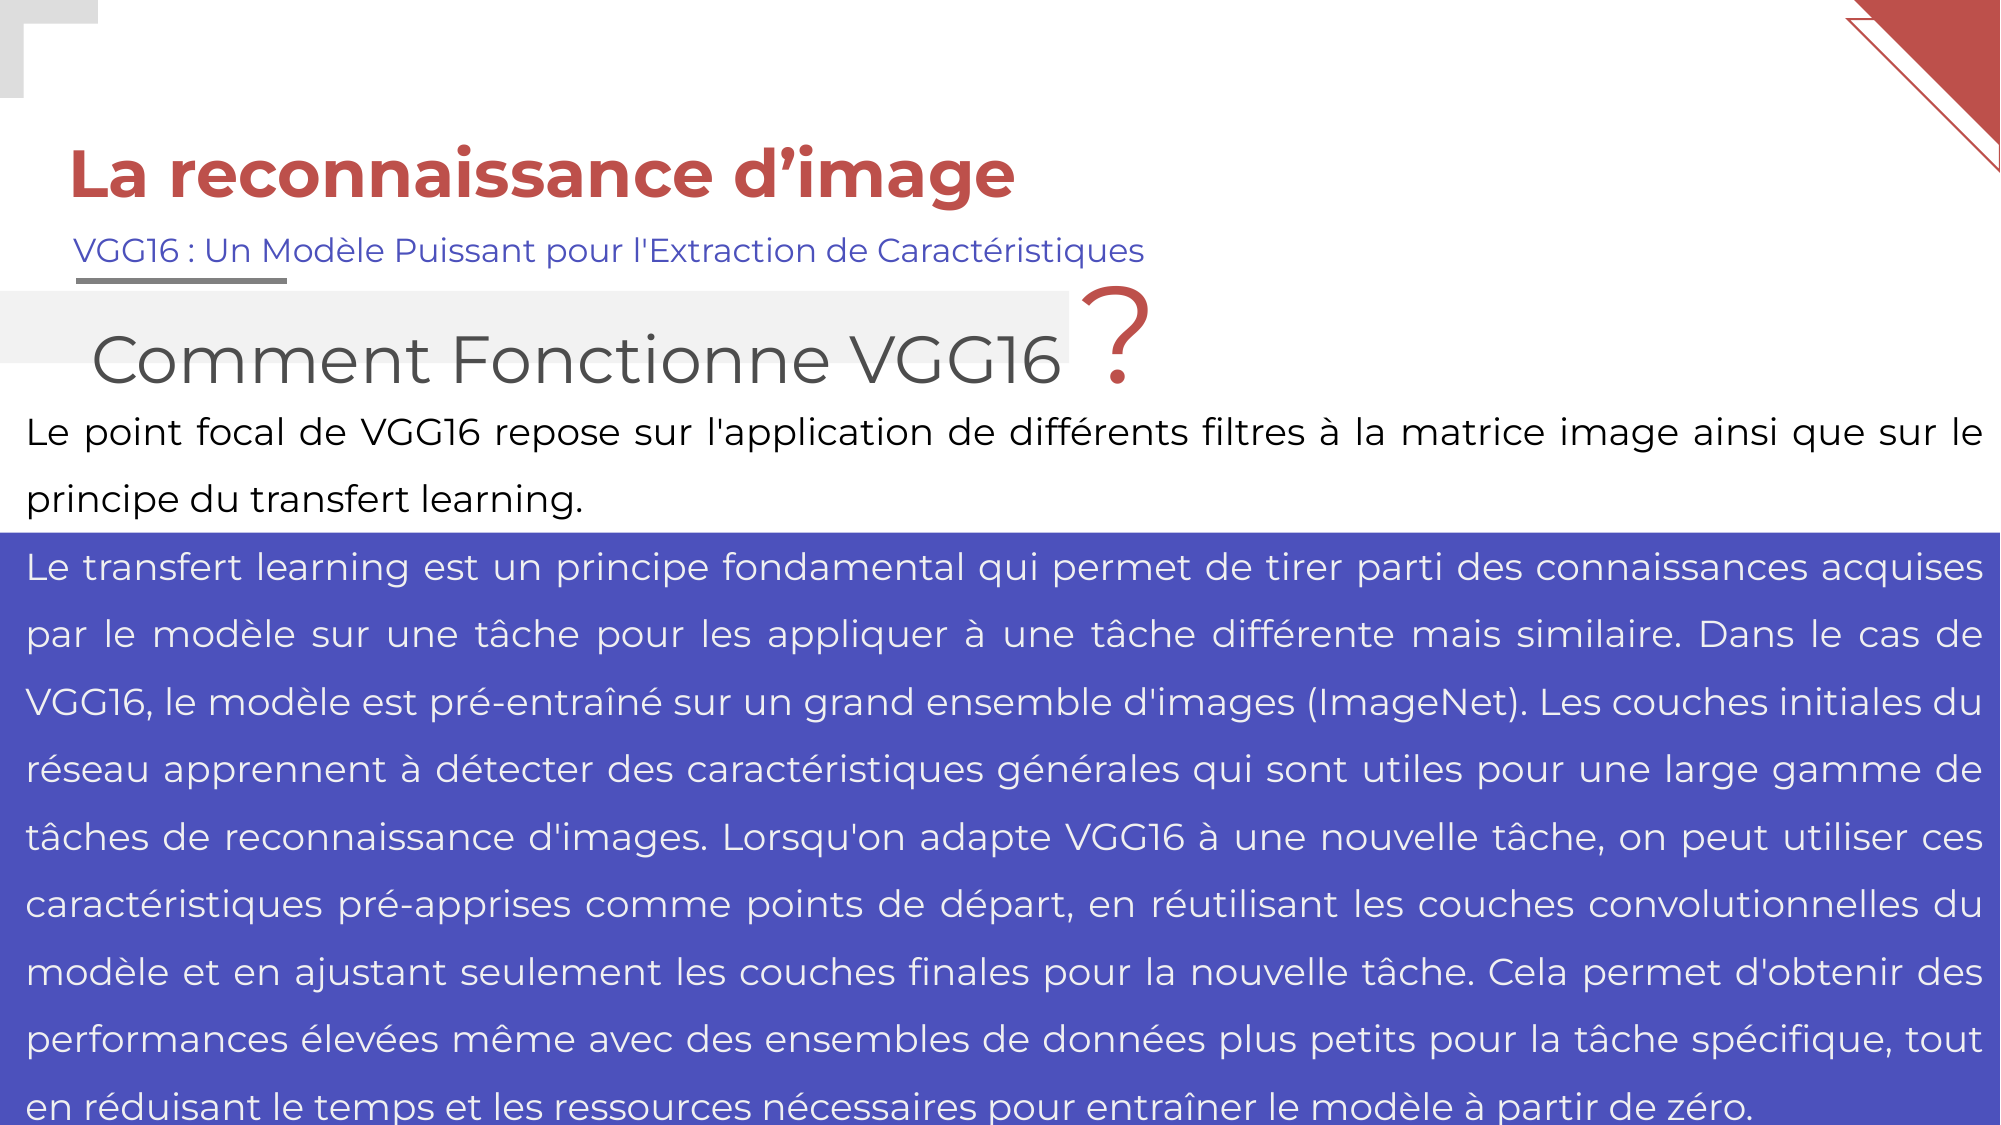

La reconnaissance d’image
Comment Fonctionne VGG16 ?
VGG16 : Un Modèle Puissant pour l'Extraction de Caractéristiques

Le point focal de VGG16 repose sur l'application de différents filtres à la matrice image ainsi que sur le principe du transfert learning.
Le transfert learning est un principe fondamental qui permet de tirer parti des connaissances acquises par le modèle sur une tâche pour les appliquer à une tâche différente mais similaire. Dans le cas de VGG16, le modèle est pré-entraîné sur un grand ensemble d'images (ImageNet). Les couches initiales du réseau apprennent à détecter des caractéristiques générales qui sont utiles pour une large gamme de tâches de reconnaissance d'images. Lorsqu'on adapte VGG16 à une nouvelle tâche, on peut utiliser ces caractéristiques pré-apprises comme points de départ, en réutilisant les couches convolutionnelles du modèle et en ajustant seulement les couches finales pour la nouvelle tâche. Cela permet d'obtenir des performances élevées même avec des ensembles de données plus petits pour la tâche spécifique, tout en réduisant le temps et les ressources nécessaires pour entraîner le modèle à partir de zéro.